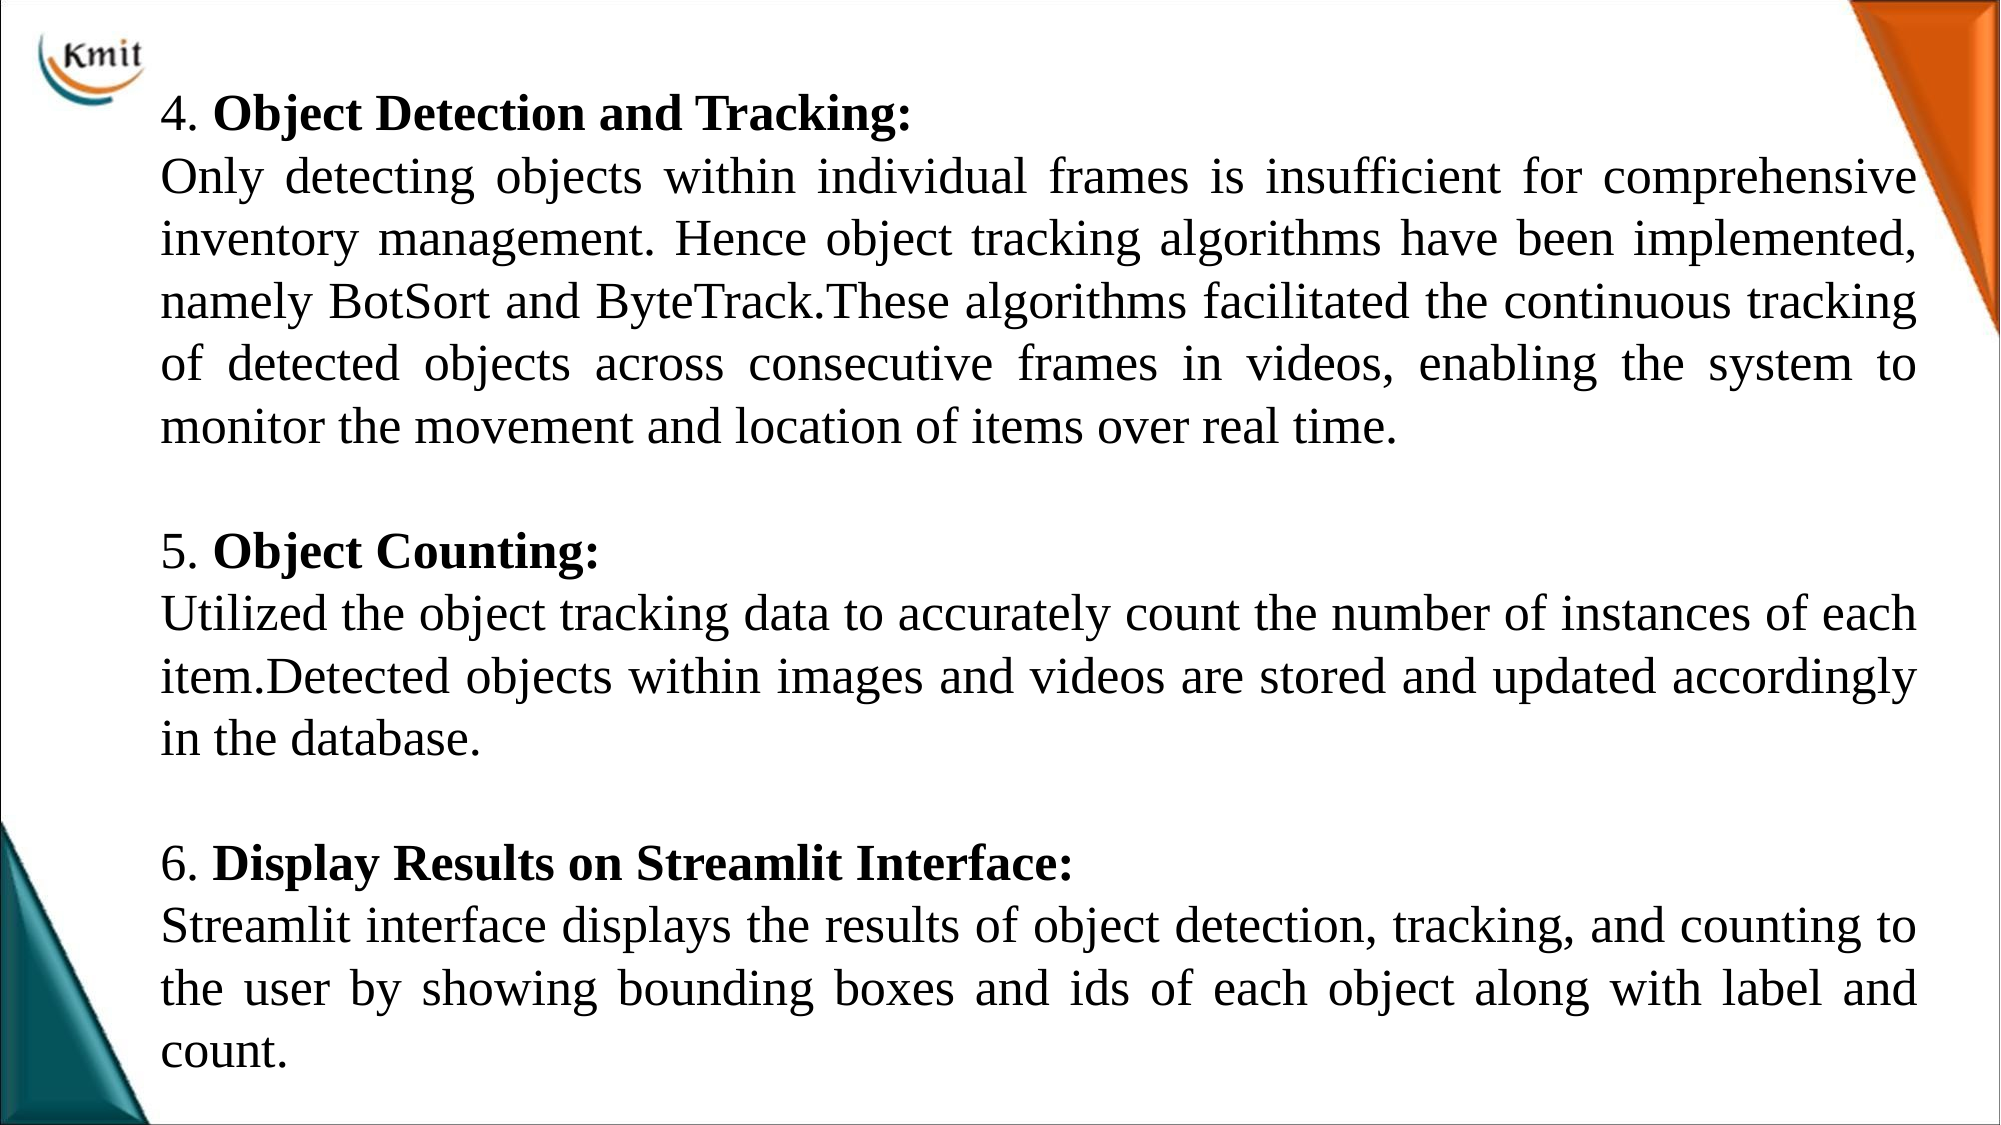

4. Object Detection and Tracking:
Only detecting objects within individual frames is insufficient for comprehensive inventory management. Hence object tracking algorithms have been implemented, namely BotSort and ByteTrack.These algorithms facilitated the continuous tracking of detected objects across consecutive frames in videos, enabling the system to monitor the movement and location of items over real time.

5. Object Counting:
Utilized the object tracking data to accurately count the number of instances of each item.Detected objects within images and videos are stored and updated accordingly in the database.

6. Display Results on Streamlit Interface:
Streamlit interface displays the results of object detection, tracking, and counting to the user by showing bounding boxes and ids of each object along with label and count.